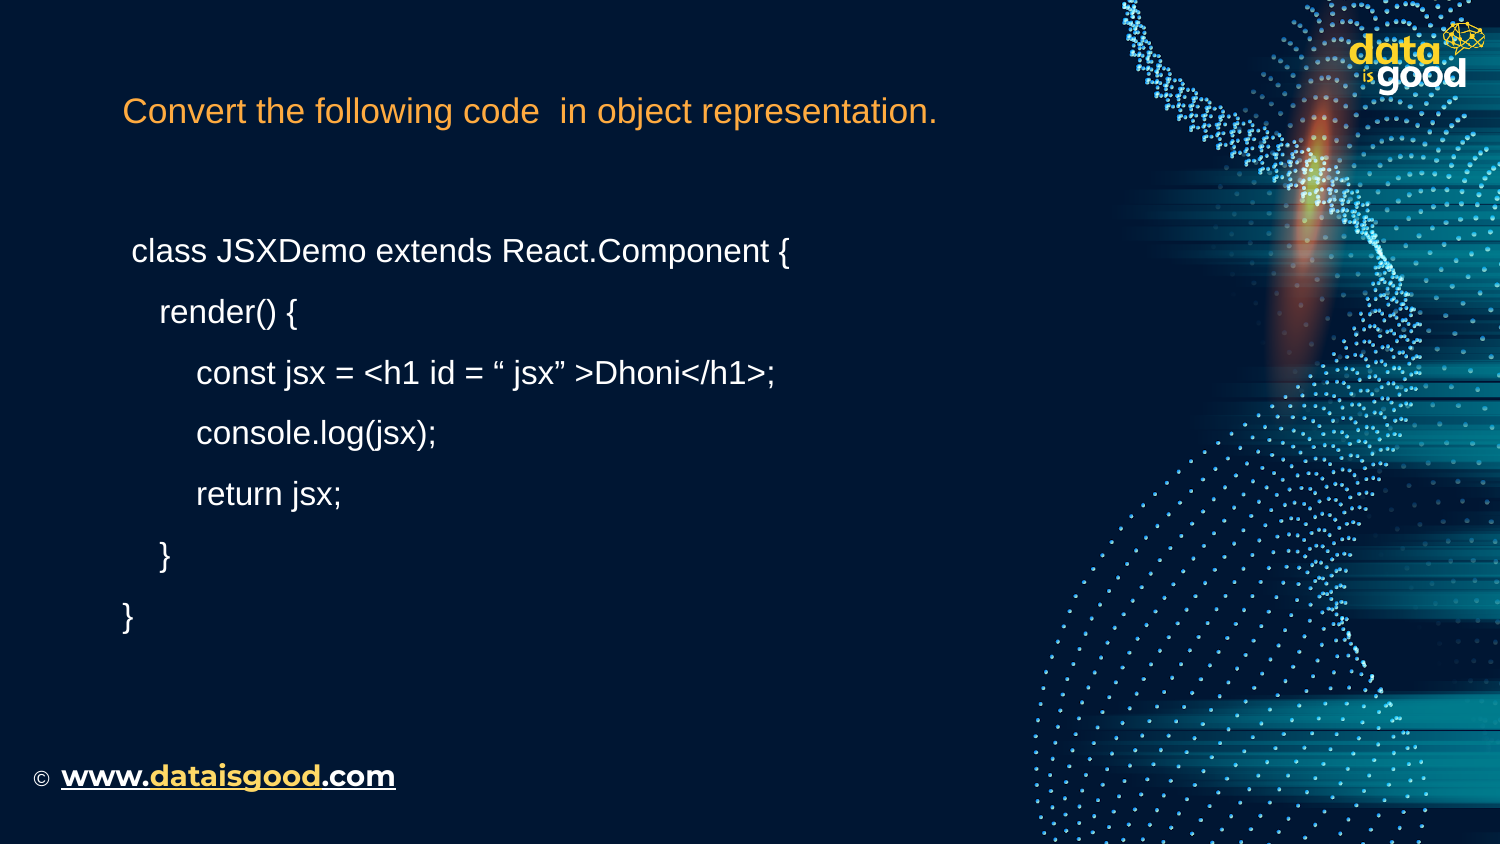

# Convert the following code  in object representation.
 class JSXDemo extends React.Component {
    render() {
        const jsx = <h1 id = “ jsx” >Dhoni</h1>;
        console.log(jsx);
        return jsx;
    }
}